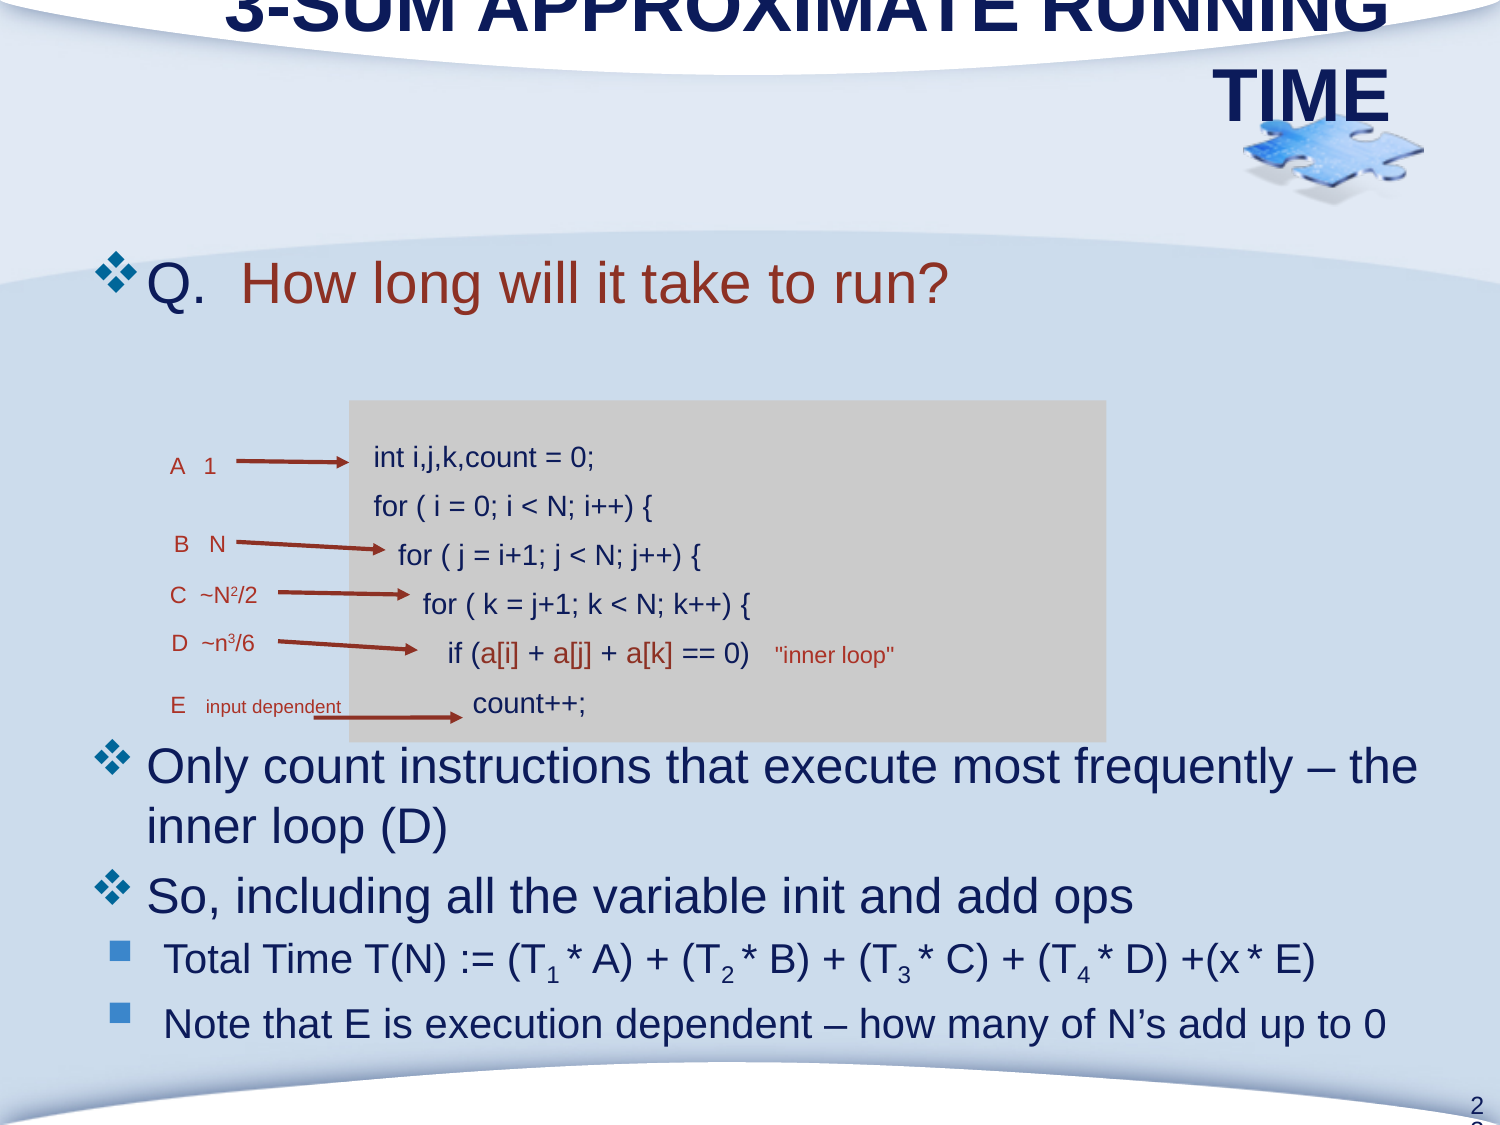

# 3-Sum Approximate Running Time
Q.  How long will it take to run?

Only count instructions that execute most frequently – the inner loop (D)
So, including all the variable init and add ops
Total Time T(N) := (T1 * A) + (T2 * B) + (T3 * C) + (T4 * D) +(x * E)
Note that E is execution dependent – how many of N’s add up to 0
int i,j,k,count = 0;
for ( i = 0; i < N; i++) {
   for ( j = i+1; j < N; j++) {
      for ( k = j+1; k < N; k++) {
         if (a[i] + a[j] + a[k] == 0)
            count++;
A   1

B   N

C  ~N2/2

D  ~n3/6
"inner loop"

E   input dependent

23